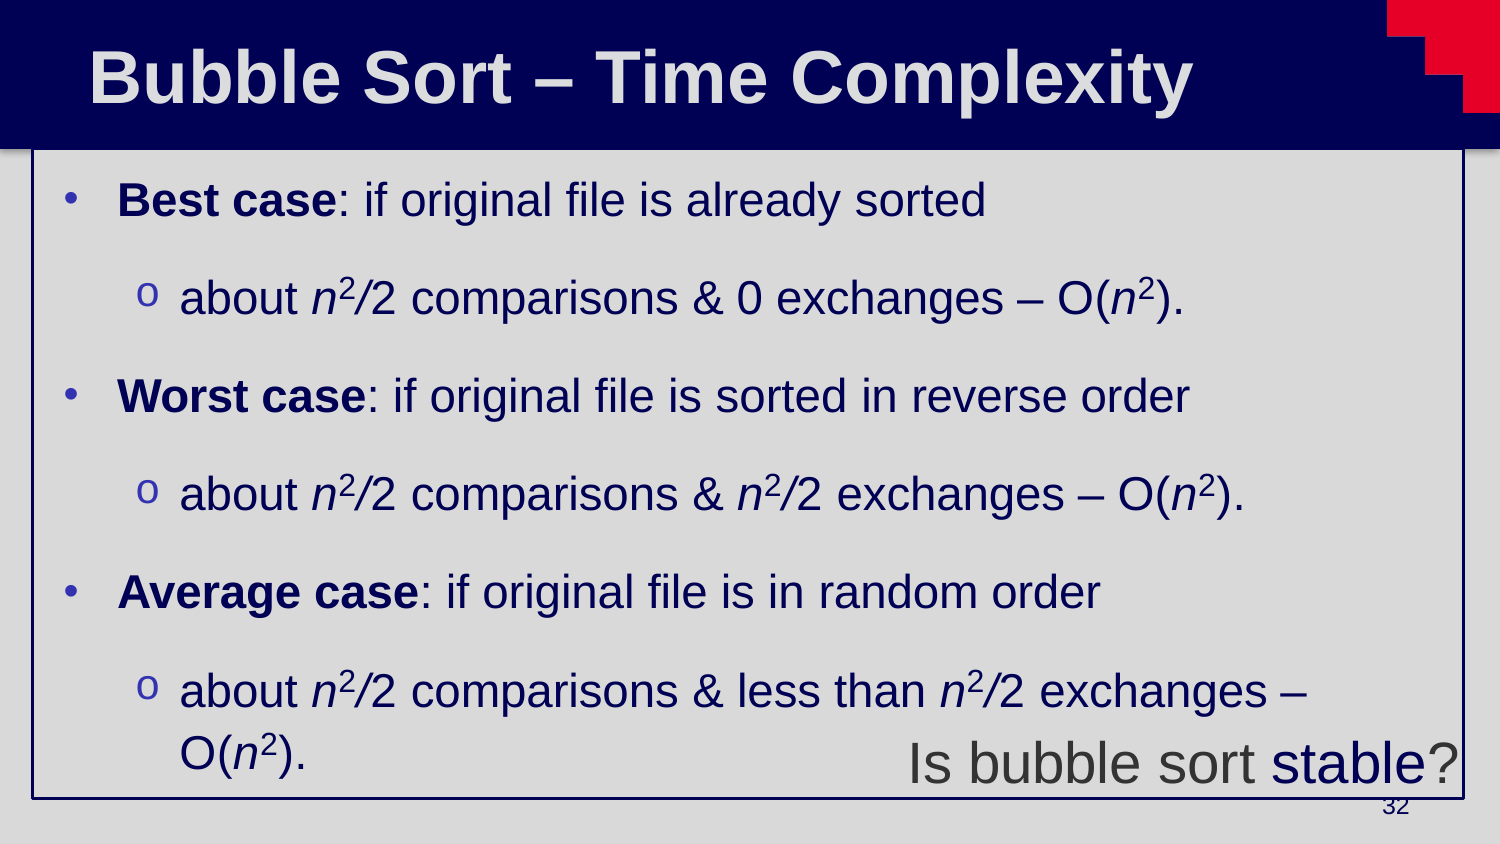

# Bubble Sort – Time Complexity
Best case: if original file is already sorted
about n2/2 comparisons & 0 exchanges – O(n2).
Worst case: if original file is sorted in reverse order
about n2/2 comparisons & n2/2 exchanges – O(n2).
Average case: if original file is in random order
about n2/2 comparisons & less than n2/2 exchanges – O(n2).
Is bubble sort stable?
32